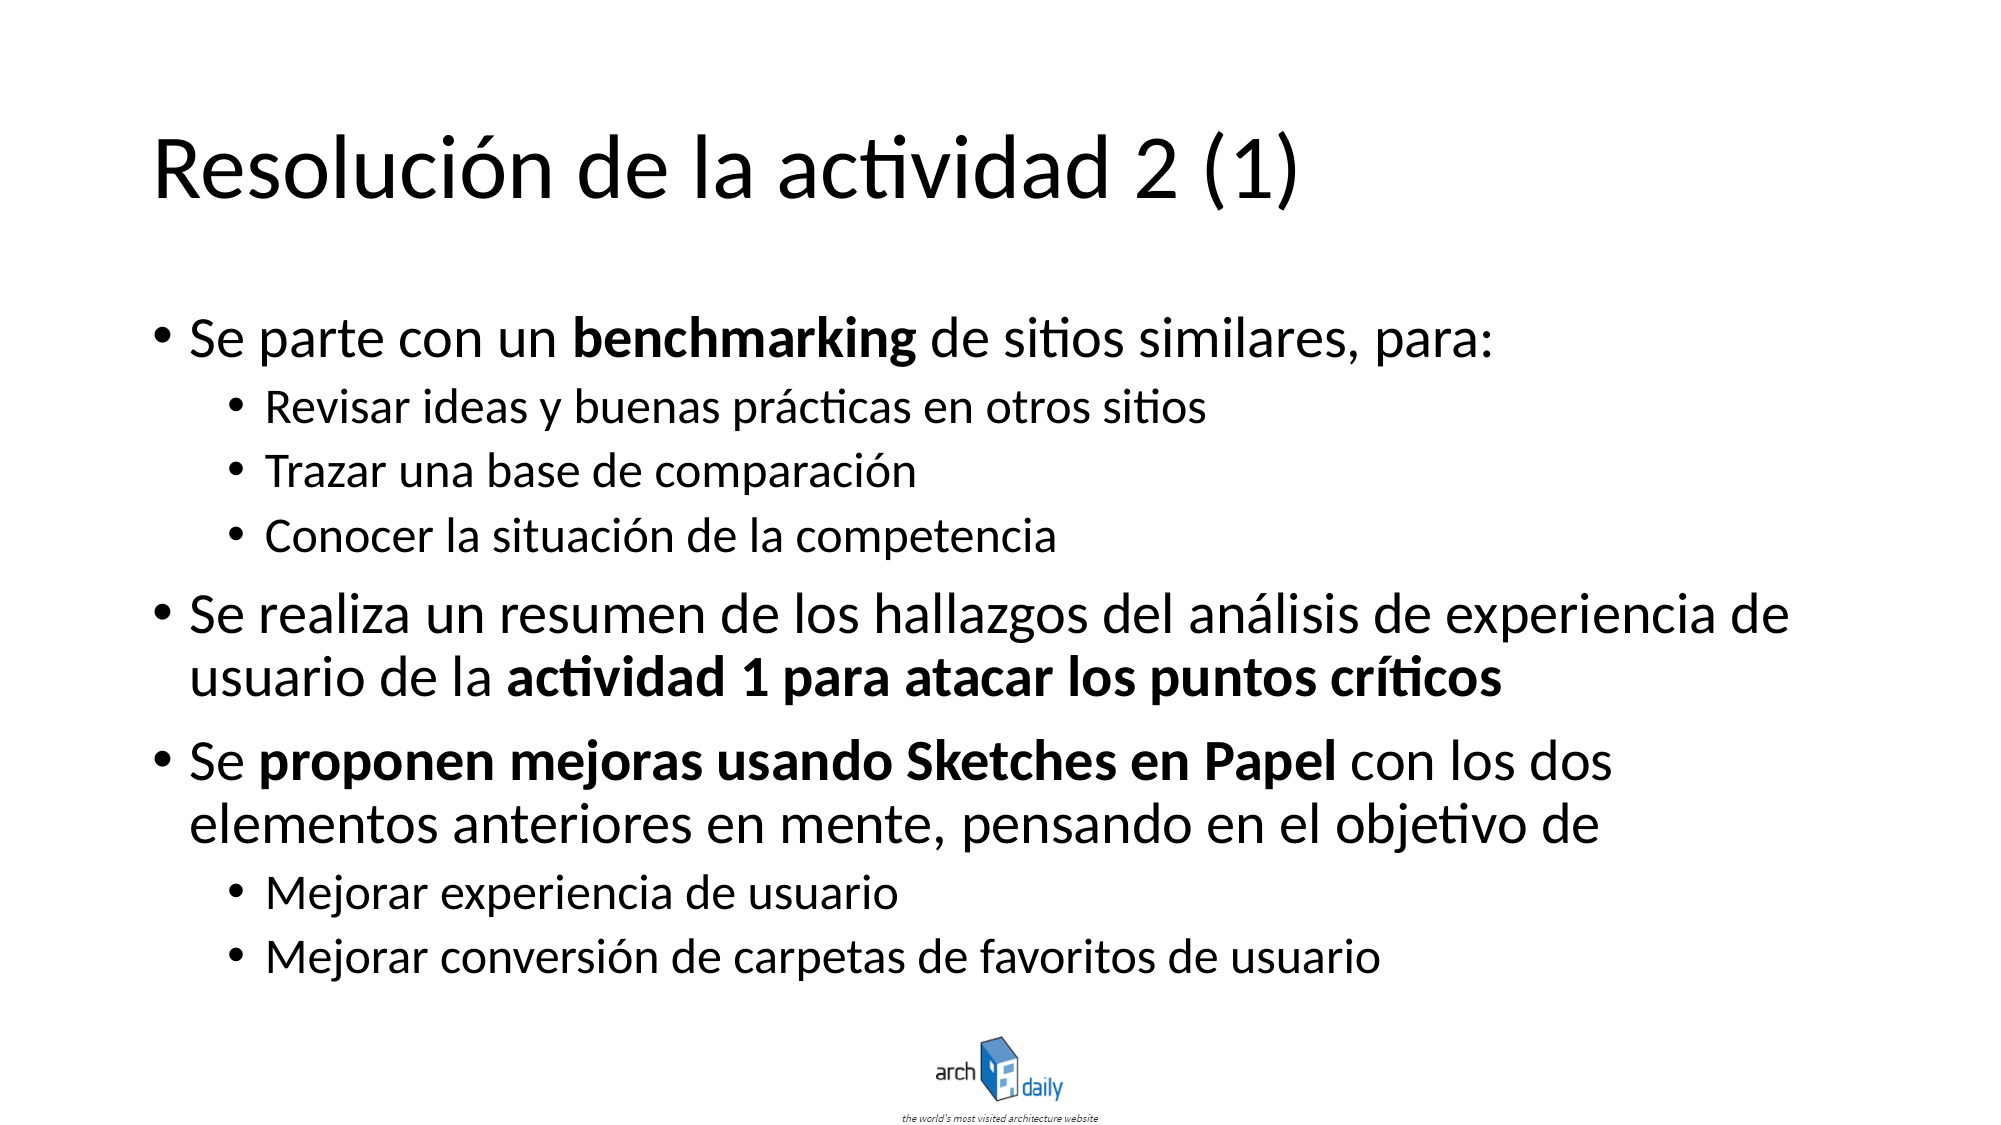

# Resolución de la actividad 2 (1)
Se parte con un benchmarking de sitios similares, para:
Revisar ideas y buenas prácticas en otros sitios
Trazar una base de comparación
Conocer la situación de la competencia
Se realiza un resumen de los hallazgos del análisis de experiencia de usuario de la actividad 1 para atacar los puntos críticos
Se proponen mejoras usando Sketches en Papel con los dos elementos anteriores en mente, pensando en el objetivo de
Mejorar experiencia de usuario
Mejorar conversión de carpetas de favoritos de usuario